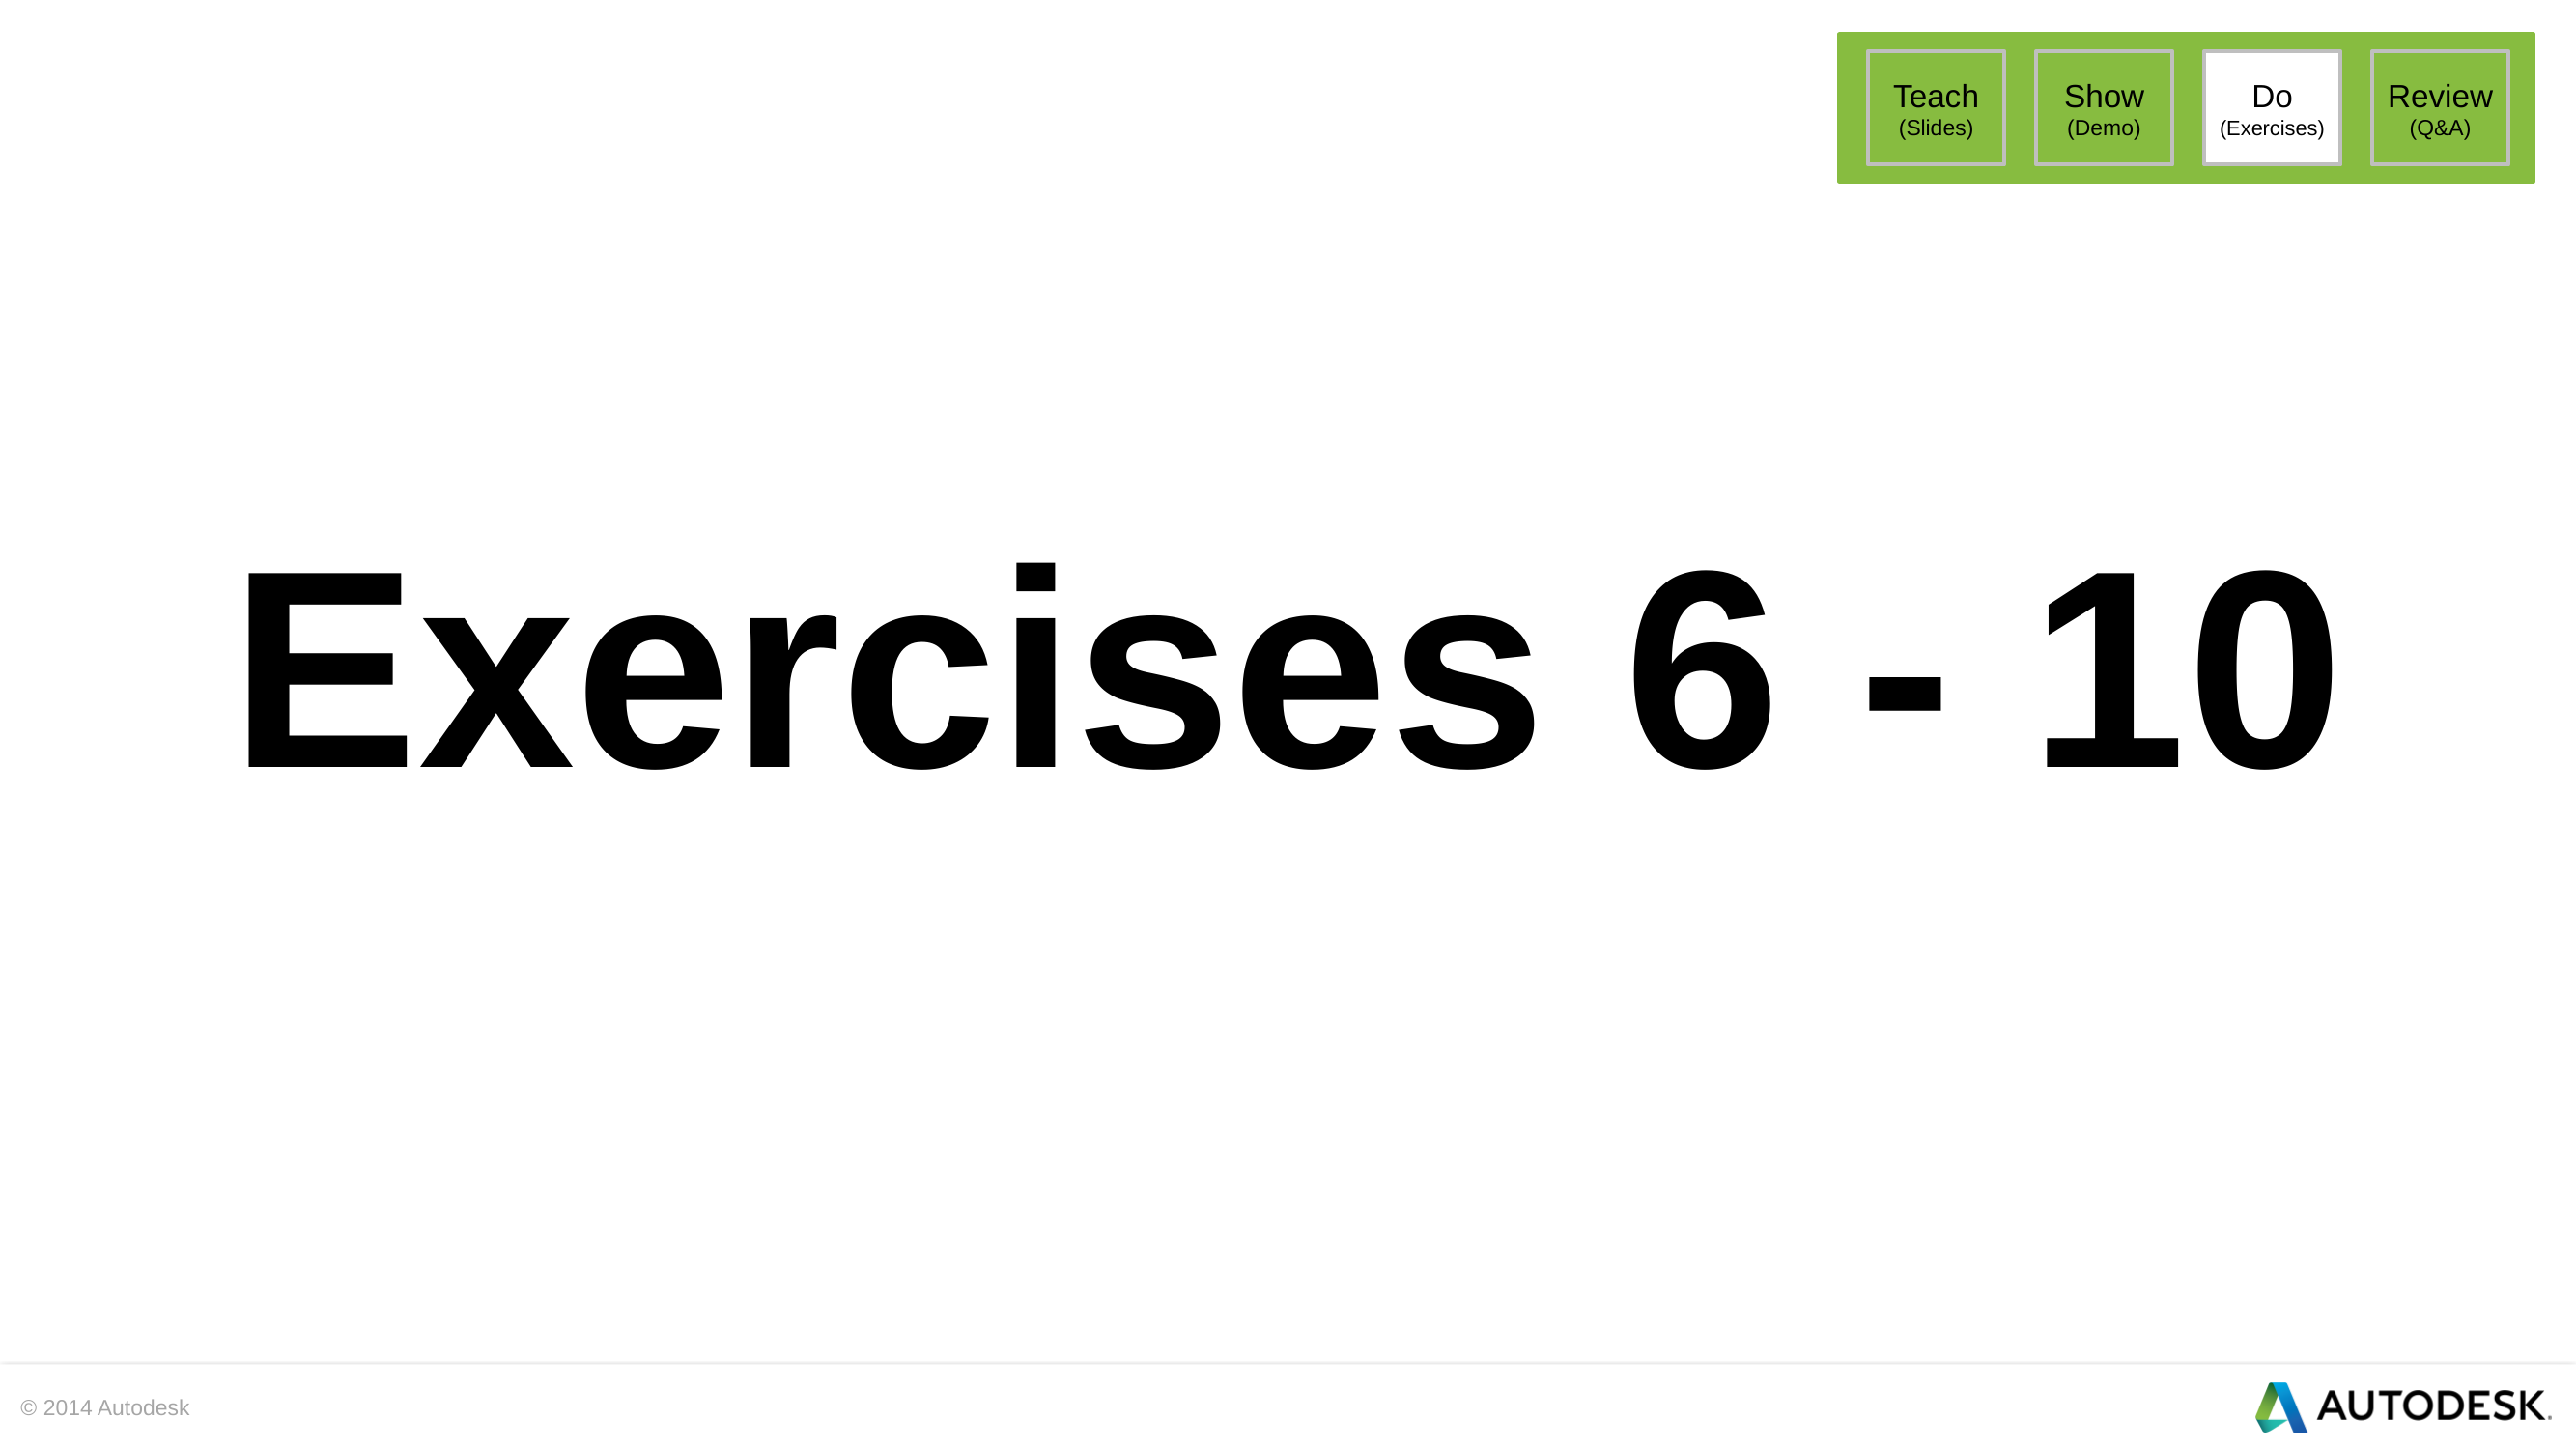

# Exercises 6 - 10

Teach
(Slides)
Show
(Demo)
Do
(Exercises)
Review
(Q&A)